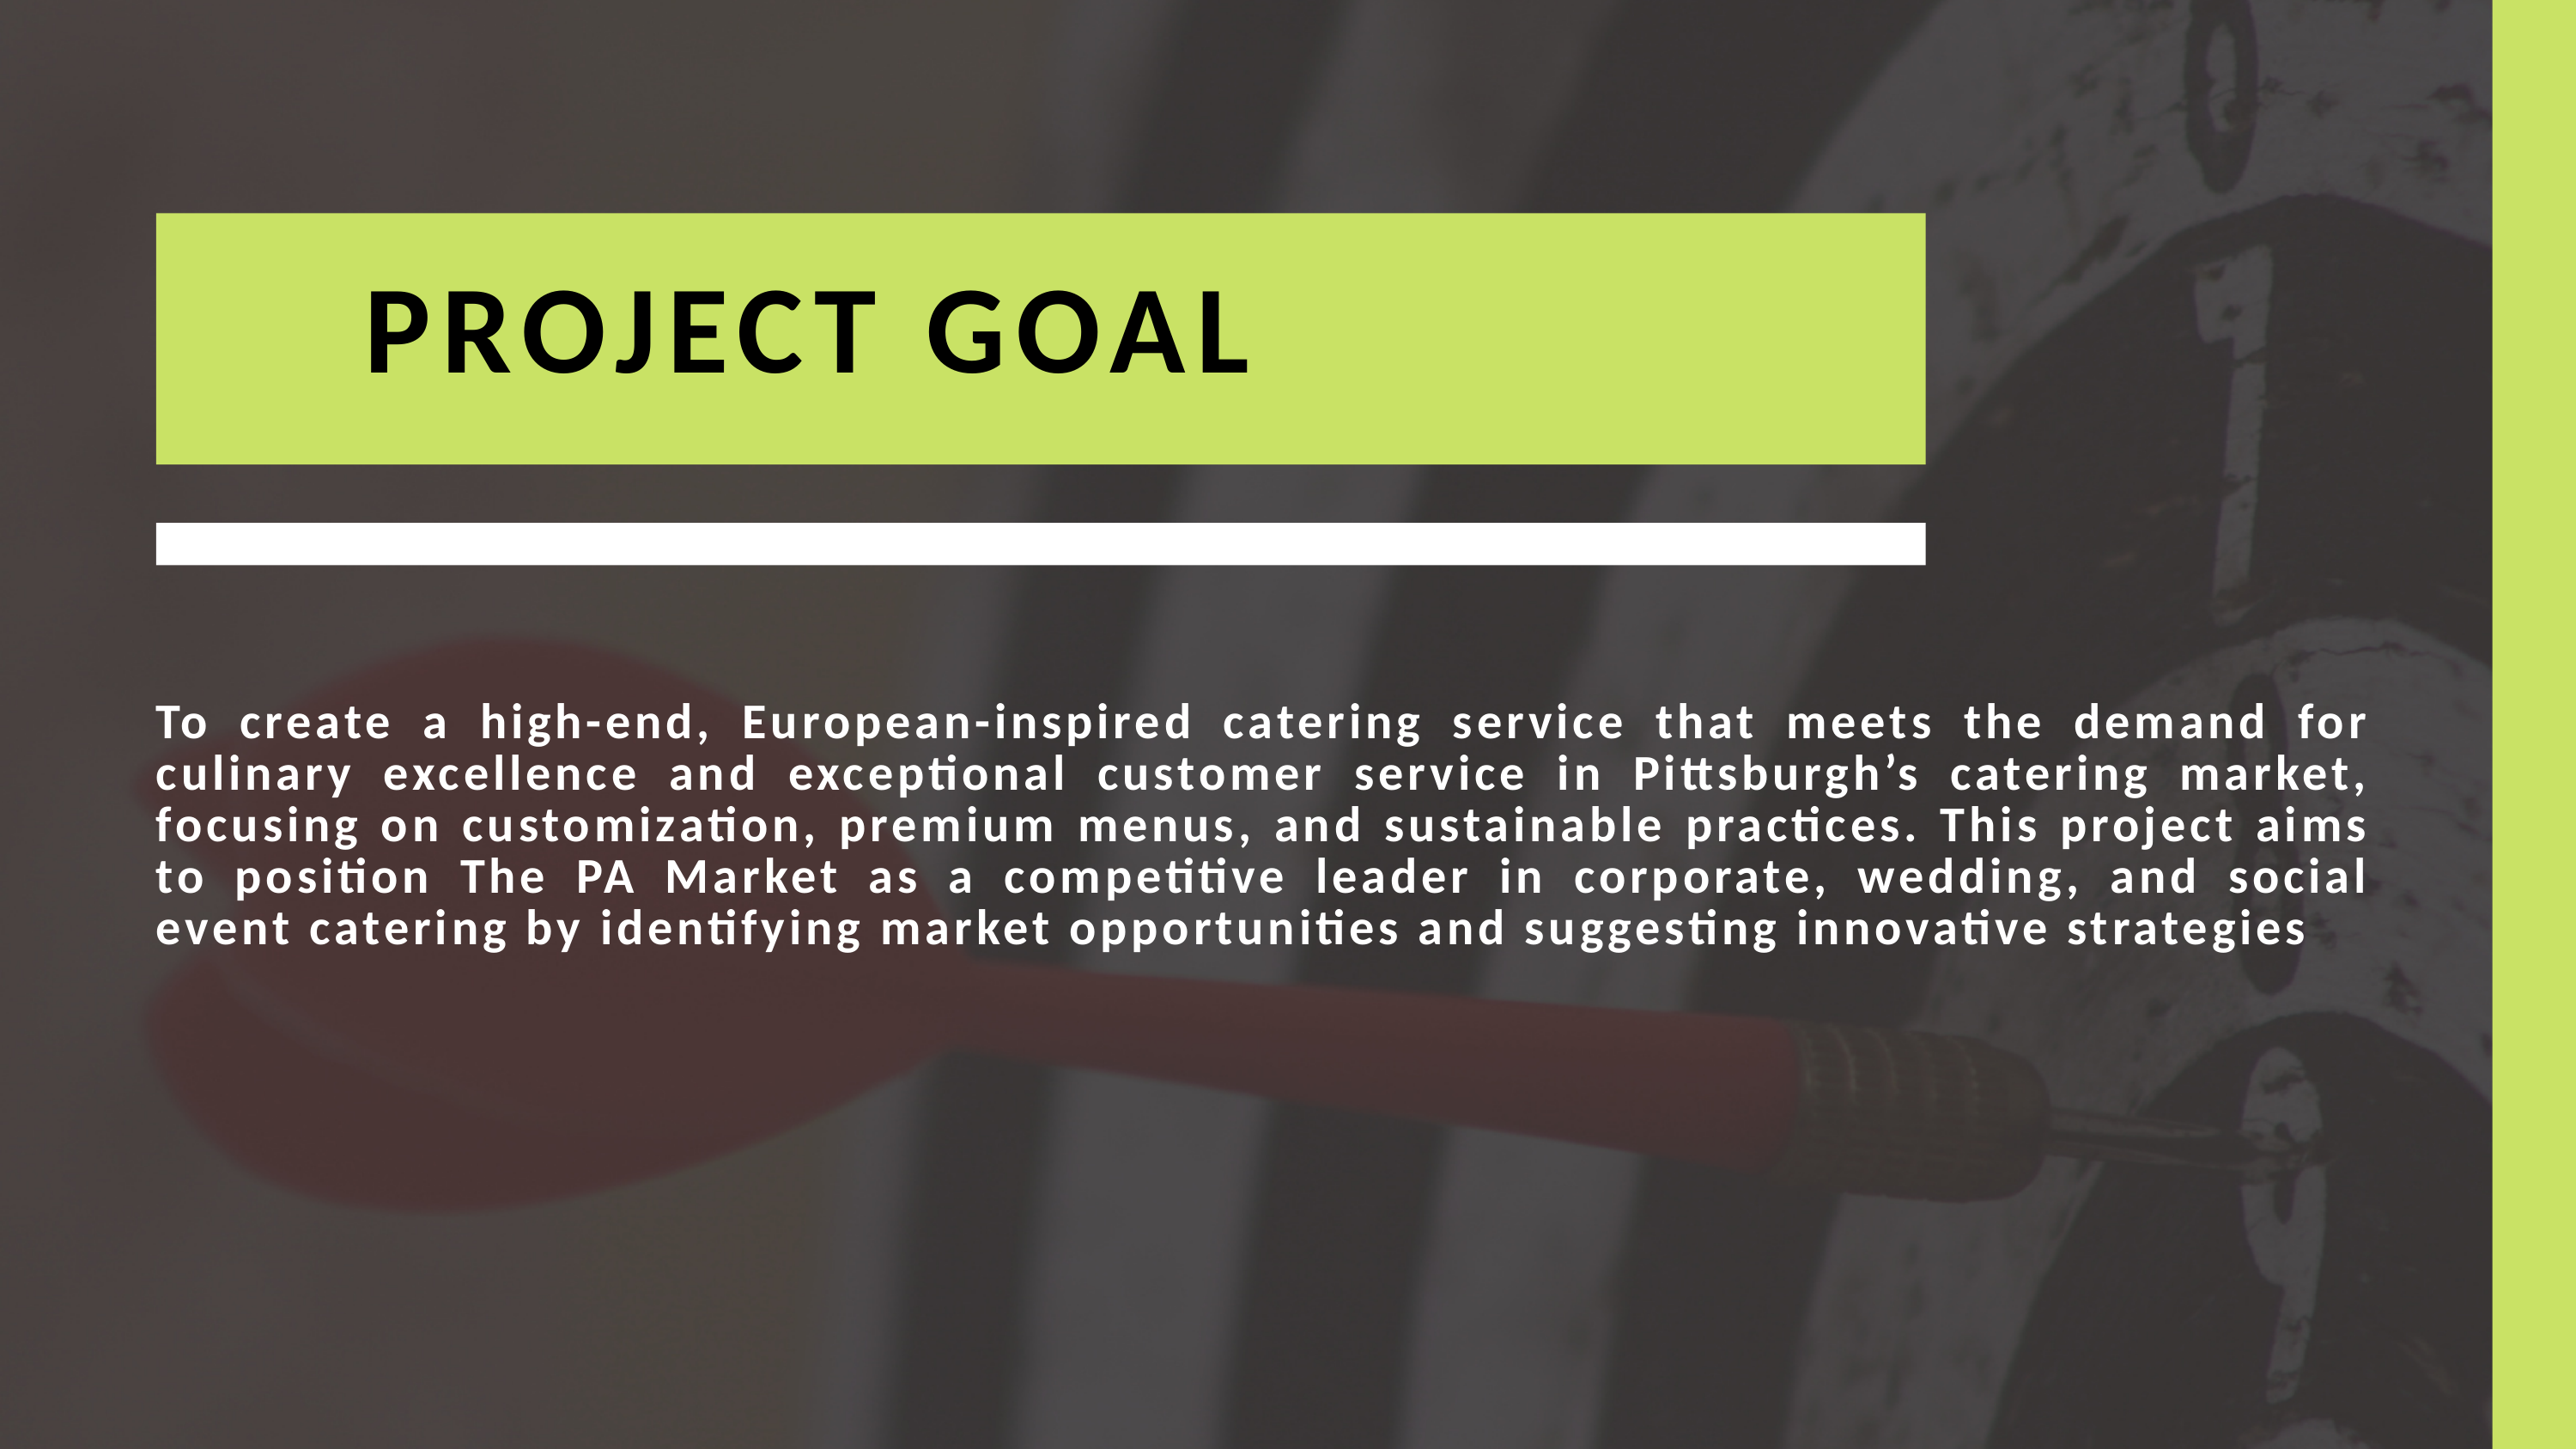

PROJECT GOAL

To create a high-end, European-inspired catering service that meets the demand for culinary excellence and exceptional customer service in Pittsburgh’s catering market, focusing on customization, premium menus, and sustainable practices. This project aims to position The PA Market as a competitive leader in corporate, wedding, and social event catering by identifying market opportunities and suggesting innovative strategies